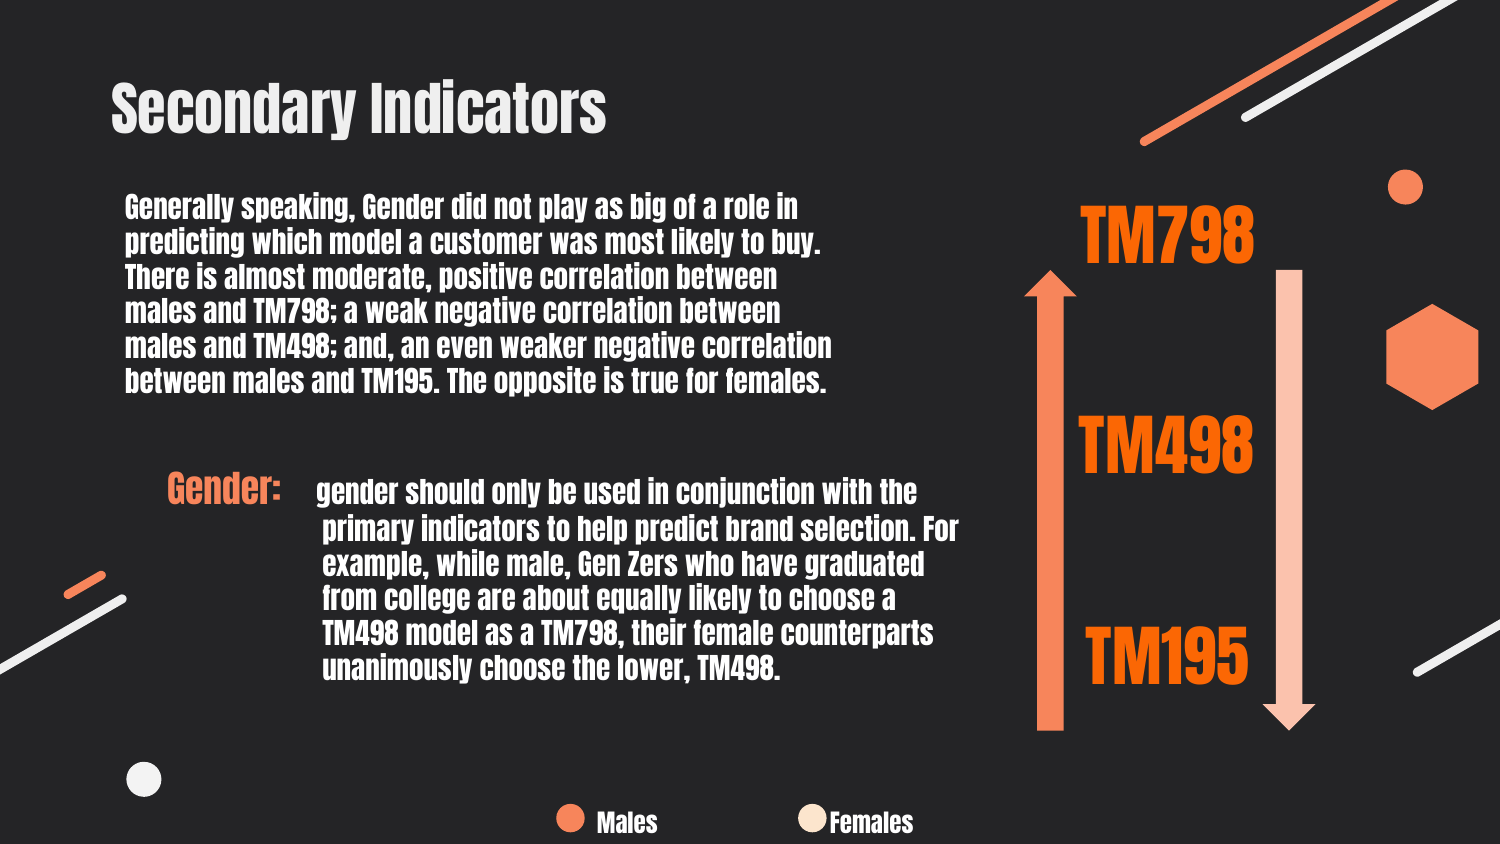

# Secondary Indicators
TM798
Generally speaking, Gender did not play as big of a role in predicting which model a customer was most likely to buy.  There is almost moderate, positive correlation between males and TM798; a weak negative correlation between males and TM498; and, an even weaker negative correlation between males and TM195. The opposite is true for females.
TM498
Gender:    gender should only be used in conjunction with the
                       primary indicators to help predict brand selection. For
                       example, while male, Gen Zers who have graduated
                       from college are about equally likely to choose a
                       TM498 model as a TM798, their female counterparts
                       unanimously choose the lower, TM498.

TM195
Males                              Females